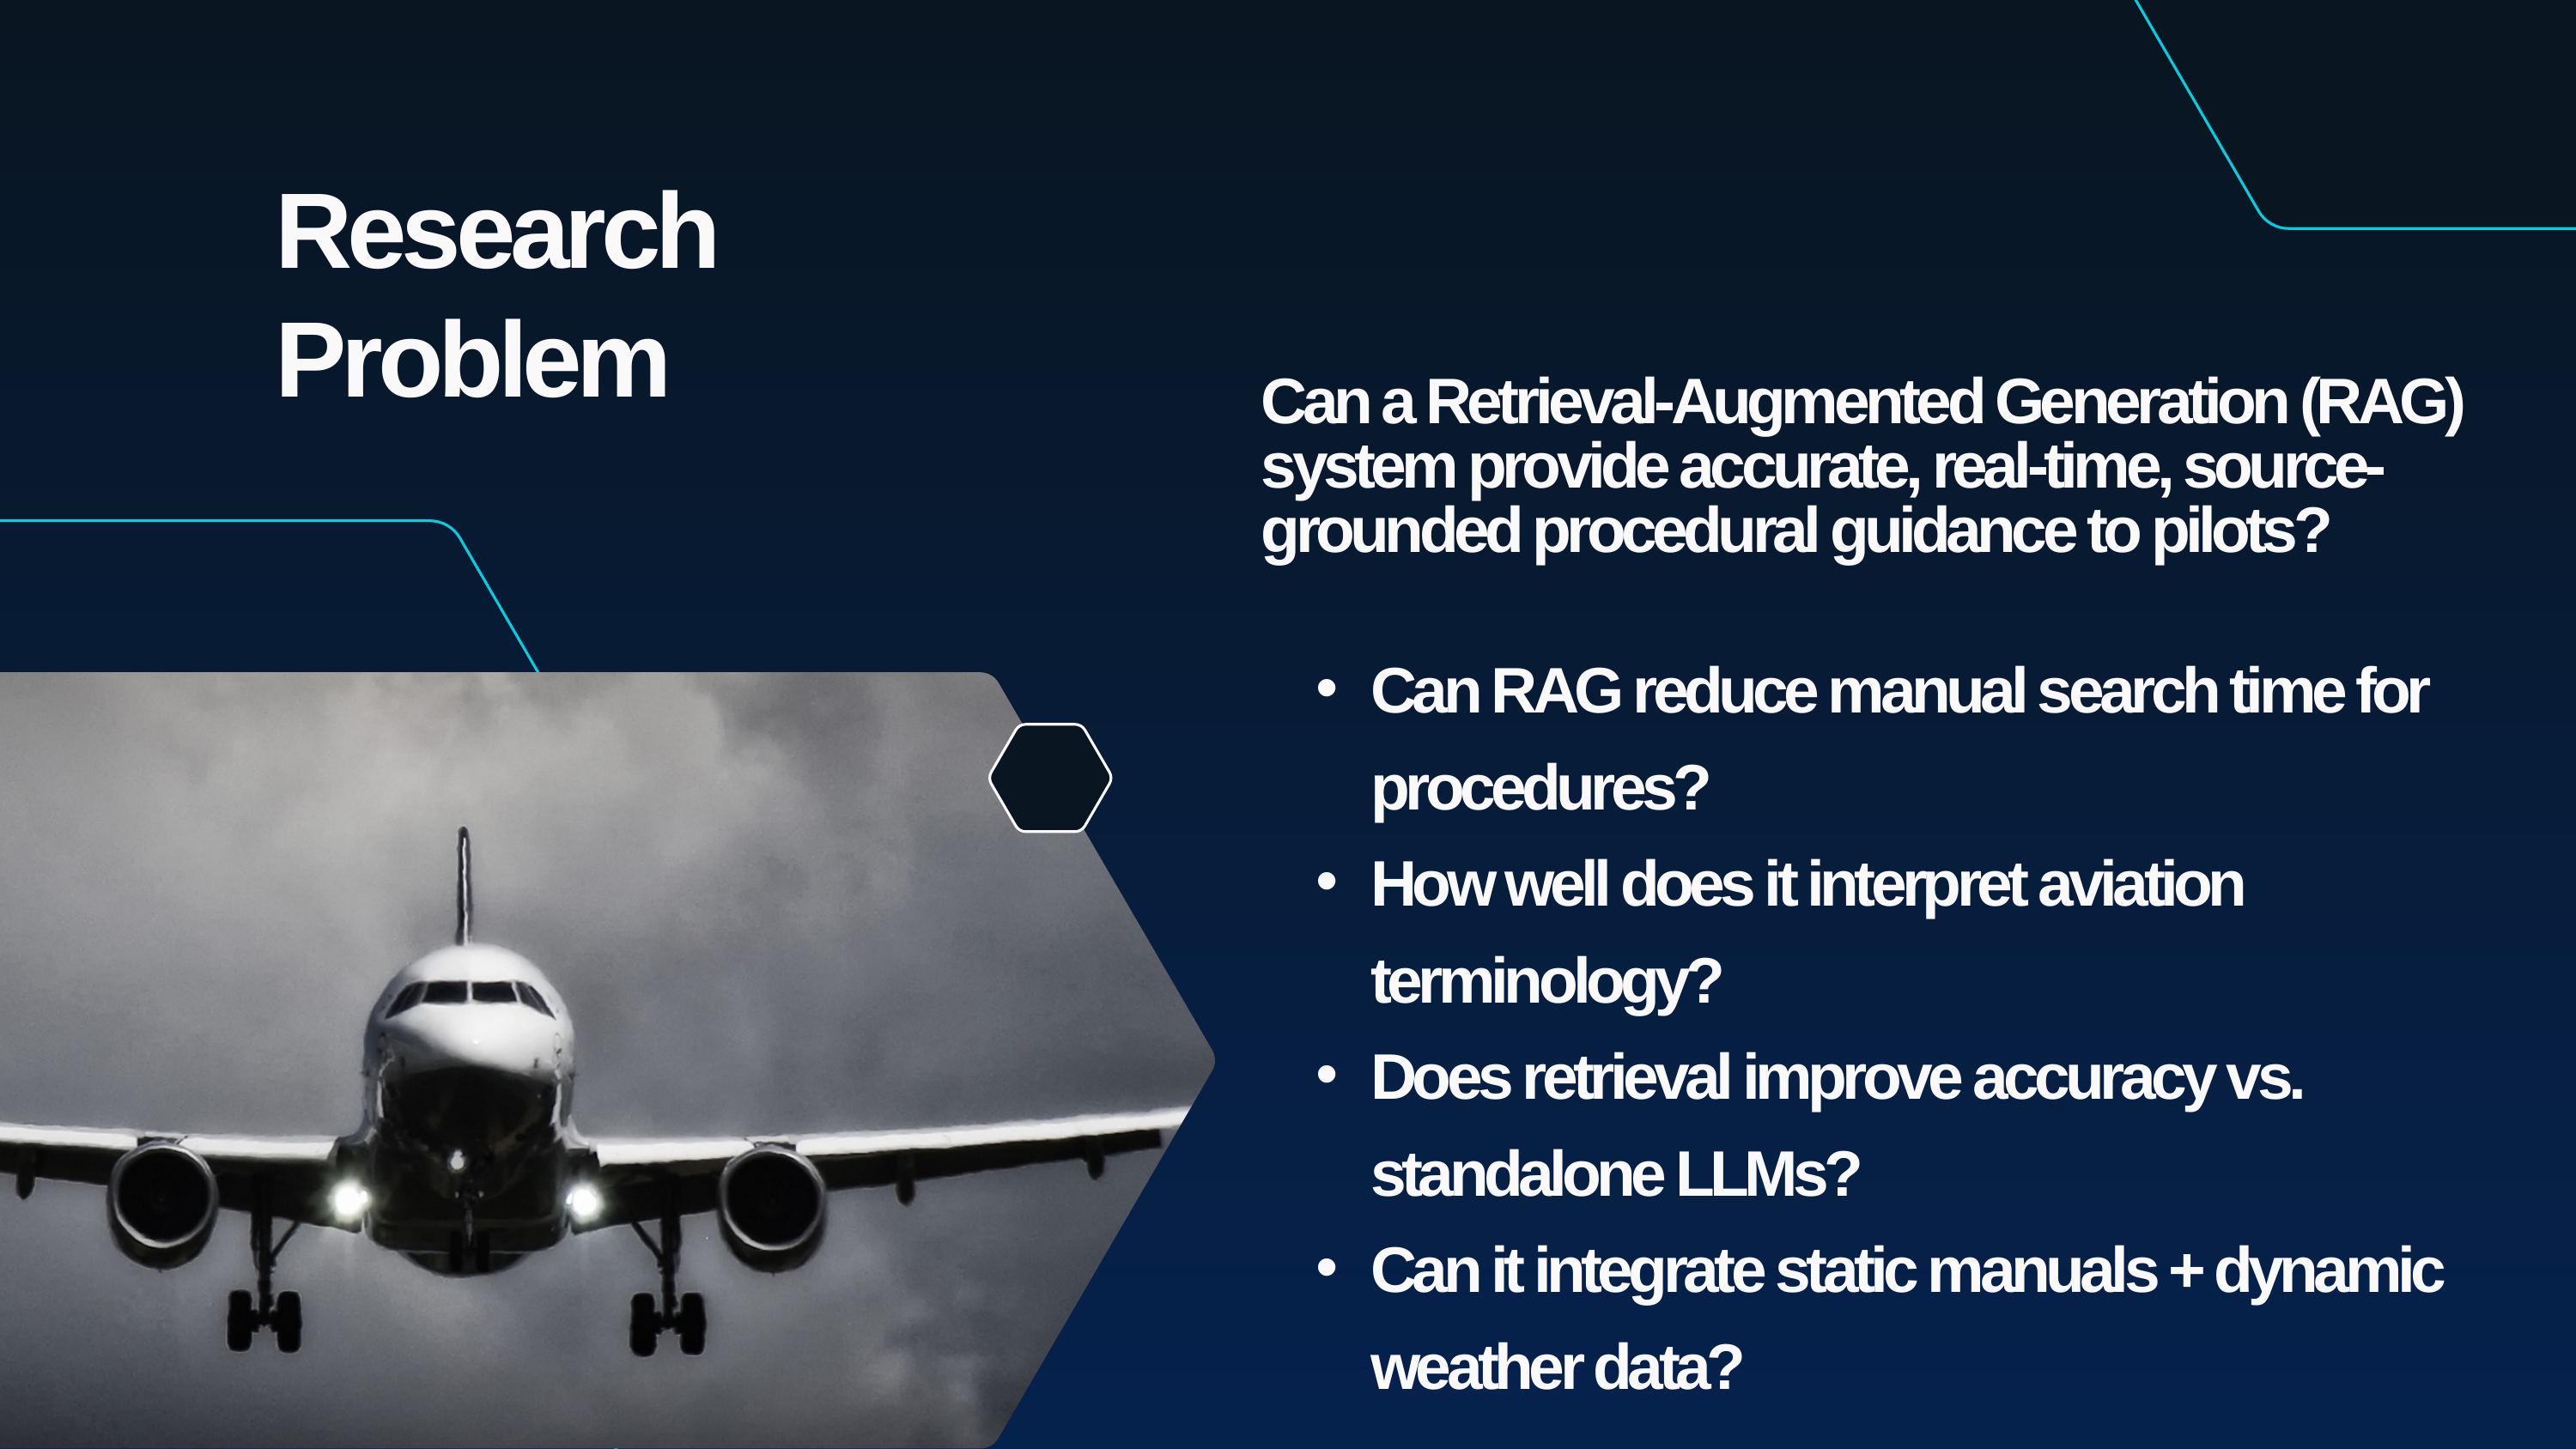

Research Problem
Can a Retrieval-Augmented Generation (RAG) system provide accurate, real-time, source-grounded procedural guidance to pilots?

Can RAG reduce manual search time for procedures?
How well does it interpret aviation terminology?
Does retrieval improve accuracy vs. standalone LLMs?
Can it integrate static manuals + dynamic weather data?